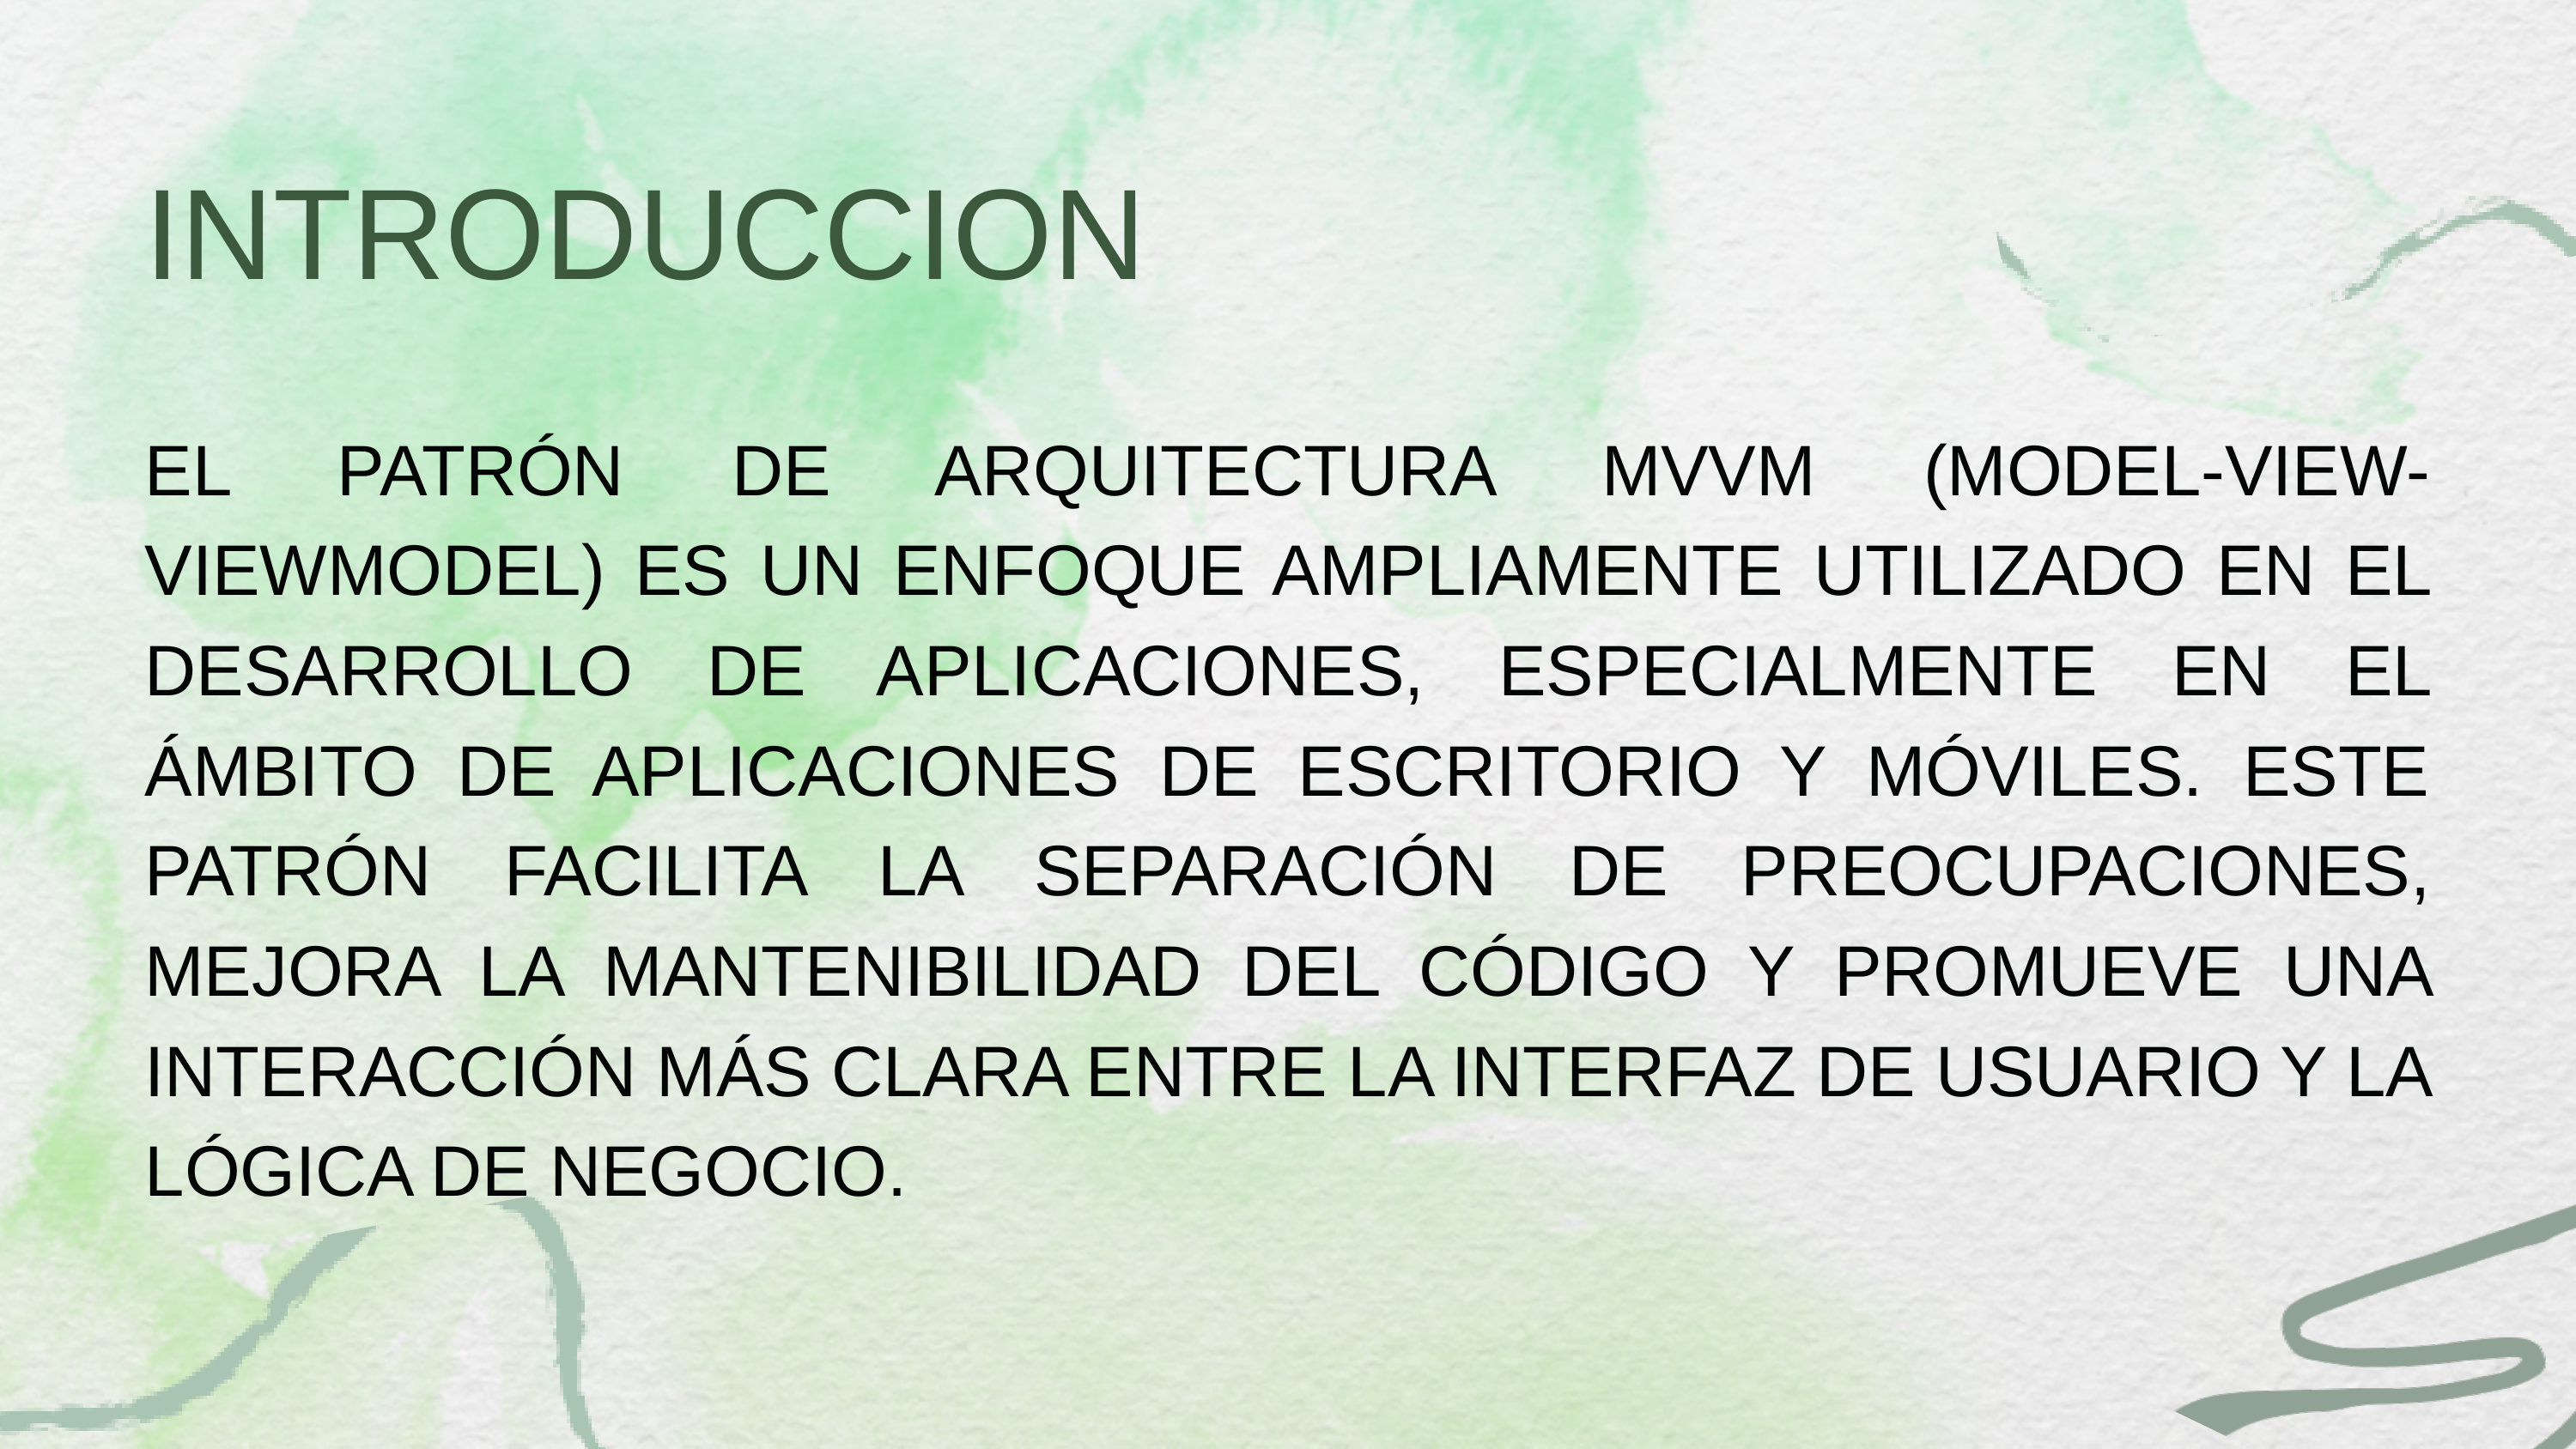

INTRODUCCION
EL PATRÓN DE ARQUITECTURA MVVM (MODEL-VIEW-VIEWMODEL) ES UN ENFOQUE AMPLIAMENTE UTILIZADO EN EL DESARROLLO DE APLICACIONES, ESPECIALMENTE EN EL ÁMBITO DE APLICACIONES DE ESCRITORIO Y MÓVILES. ESTE PATRÓN FACILITA LA SEPARACIÓN DE PREOCUPACIONES, MEJORA LA MANTENIBILIDAD DEL CÓDIGO Y PROMUEVE UNA INTERACCIÓN MÁS CLARA ENTRE LA INTERFAZ DE USUARIO Y LA LÓGICA DE NEGOCIO.